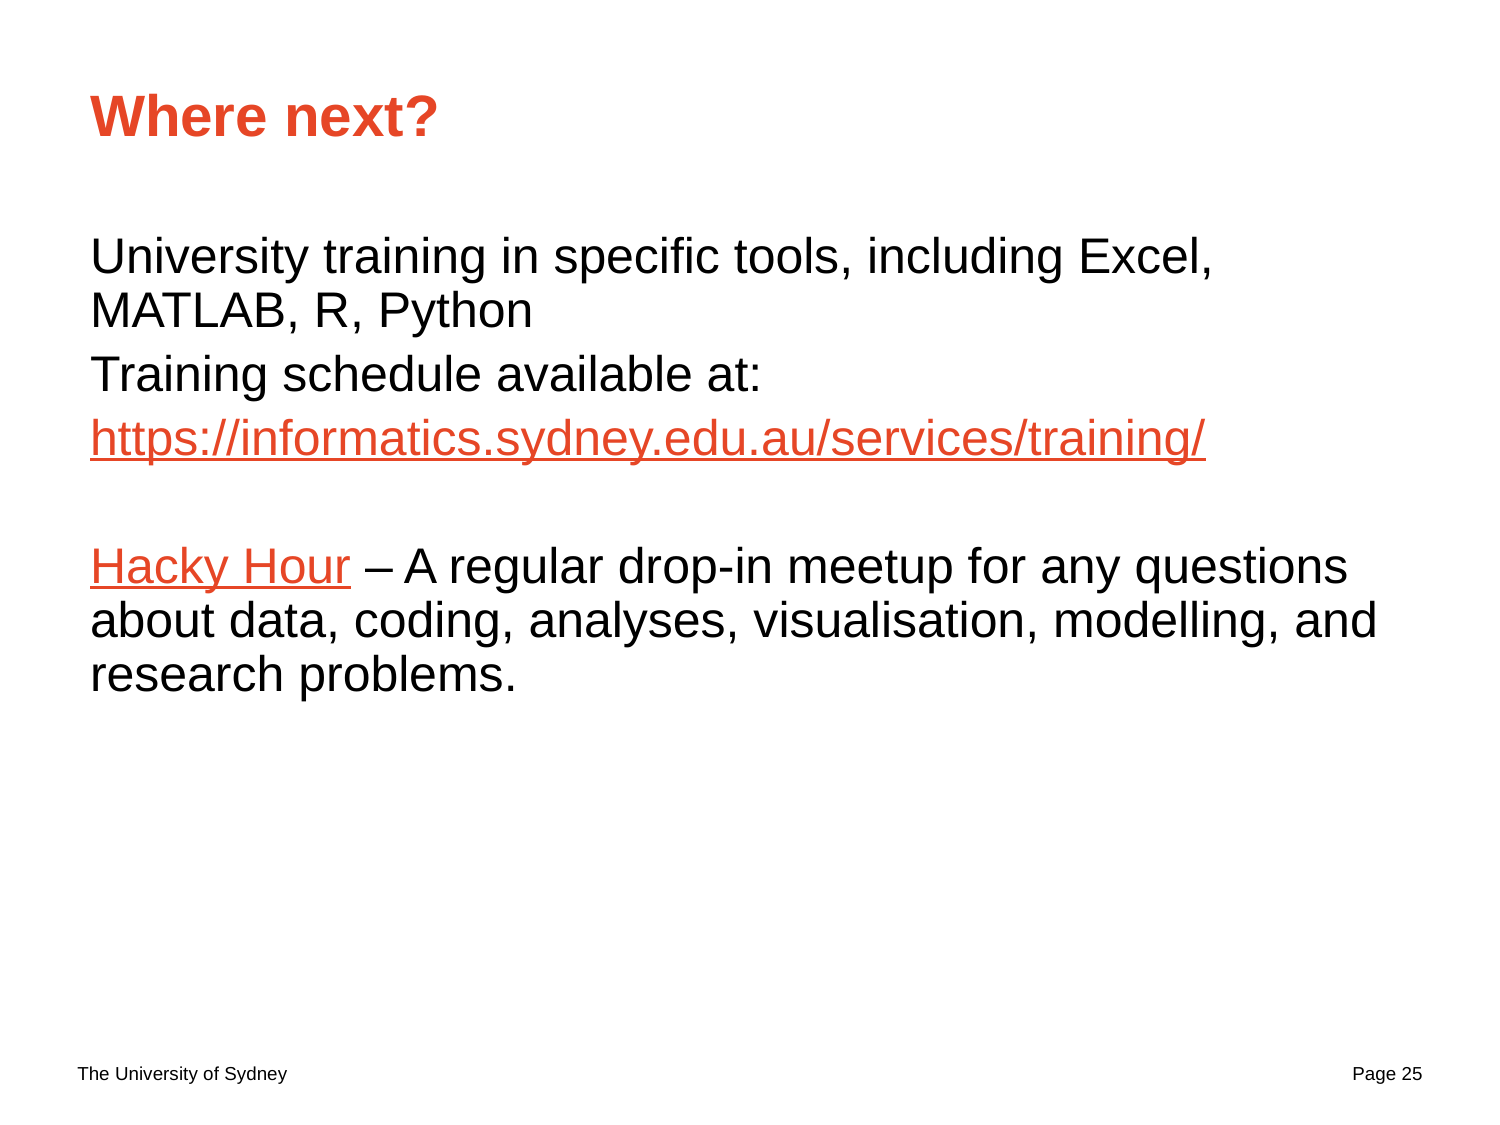

# Where next?
University training in specific tools, including Excel, MATLAB, R, Python
Training schedule available at:
https://informatics.sydney.edu.au/services/training/

Hacky Hour – A regular drop-in meetup for any questions about data, coding, analyses, visualisation, modelling, and research problems.